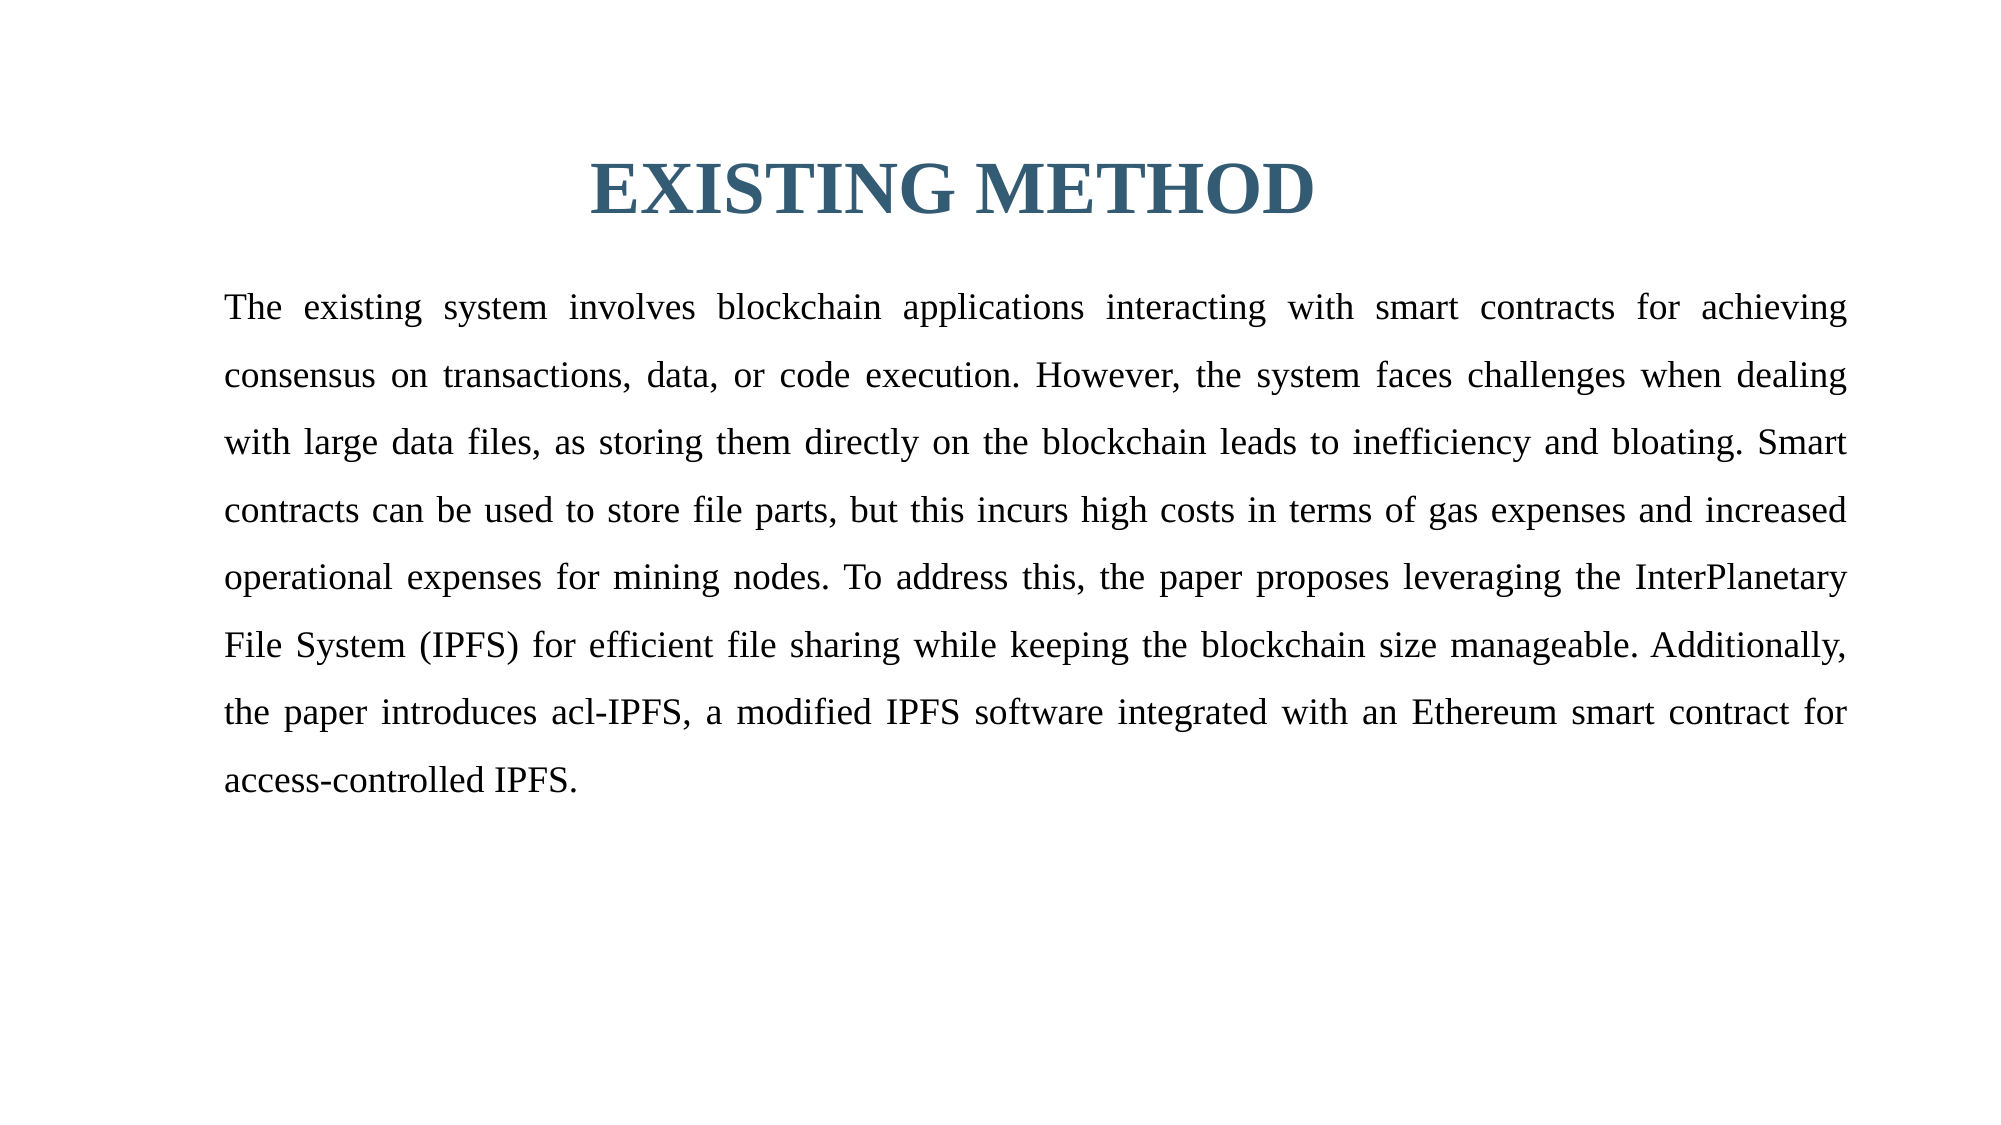

EXISTING METHOD
The existing system involves blockchain applications interacting with smart contracts for achieving consensus on transactions, data, or code execution. However, the system faces challenges when dealing with large data files, as storing them directly on the blockchain leads to inefficiency and bloating. Smart contracts can be used to store file parts, but this incurs high costs in terms of gas expenses and increased operational expenses for mining nodes. To address this, the paper proposes leveraging the InterPlanetary File System (IPFS) for efficient file sharing while keeping the blockchain size manageable. Additionally, the paper introduces acl-IPFS, a modified IPFS software integrated with an Ethereum smart contract for access-controlled IPFS.